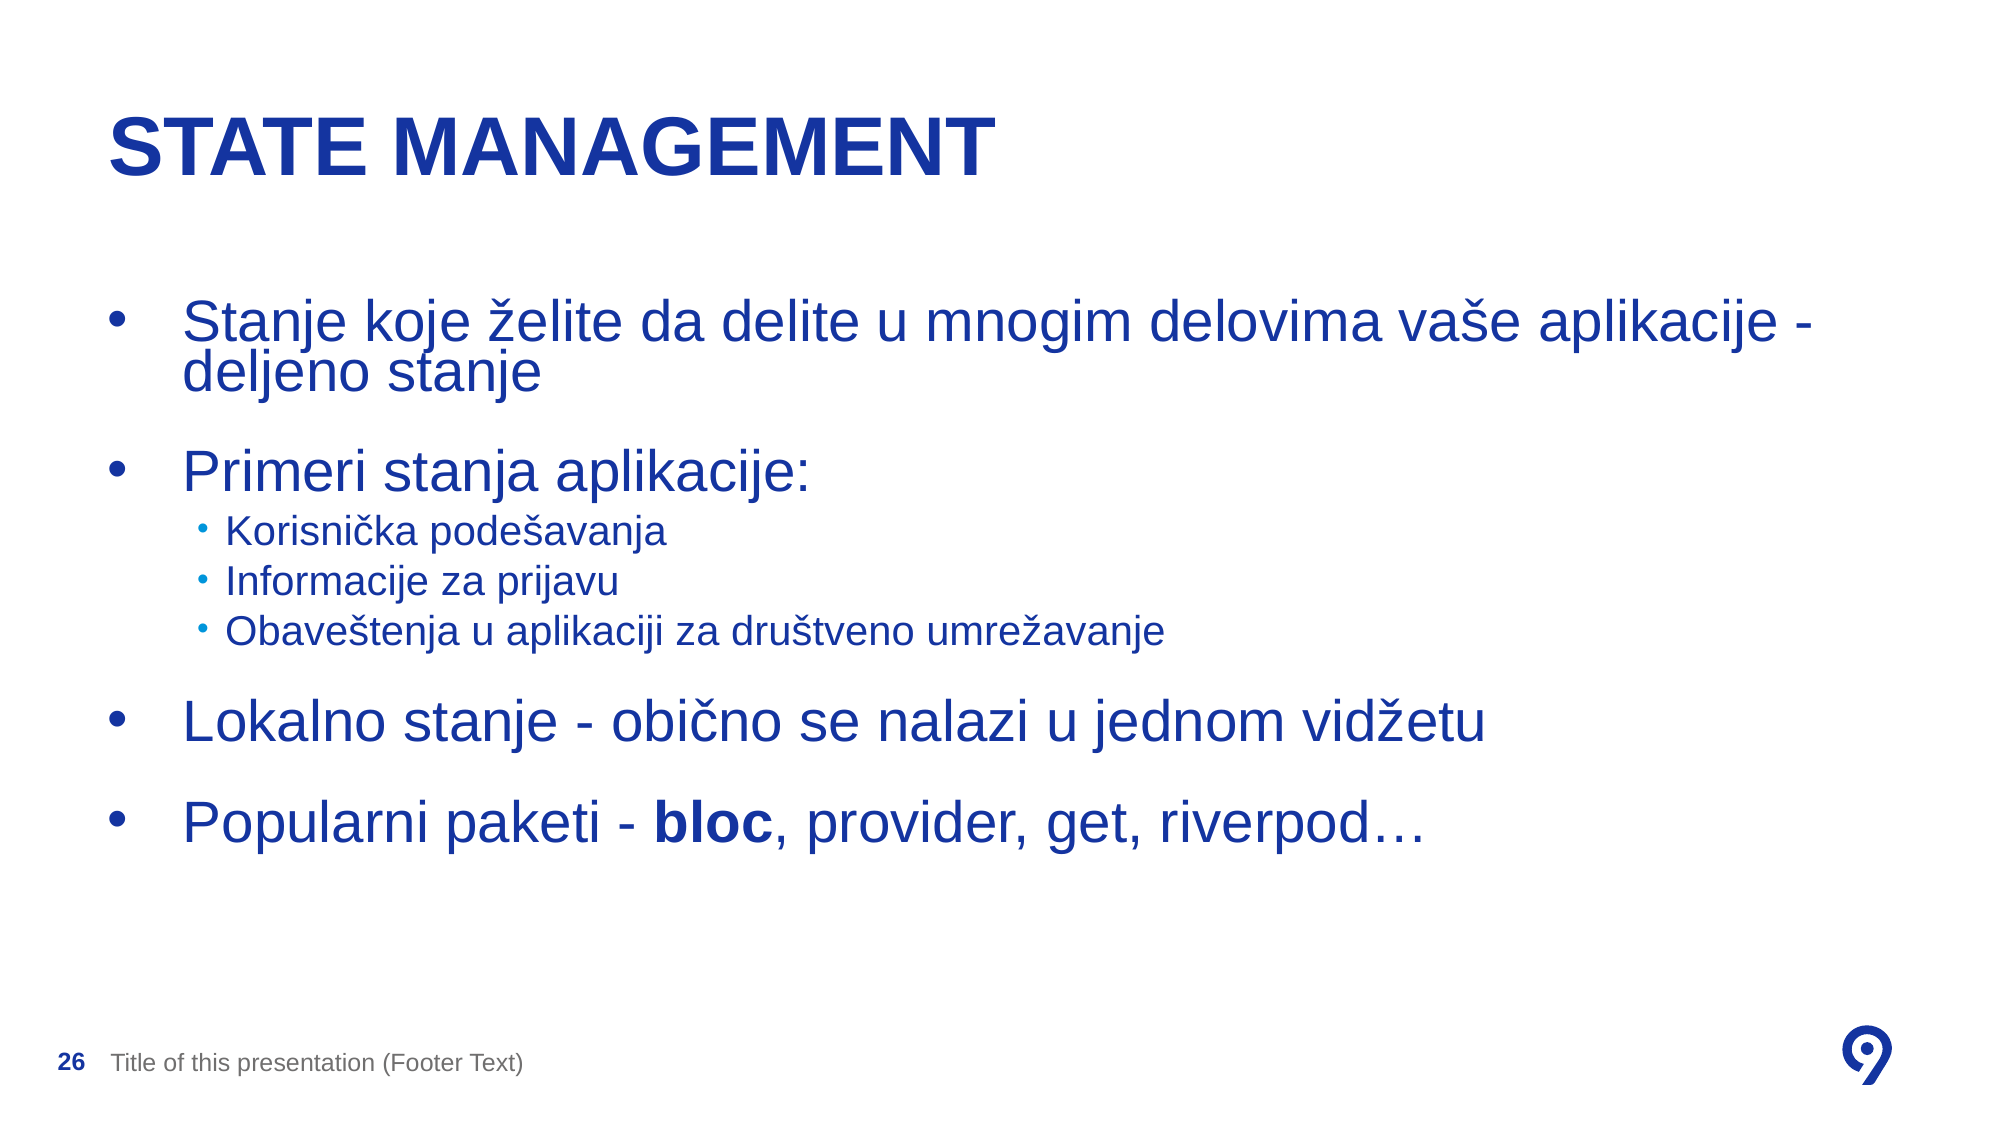

# STATE MANAGEMENT

Stanje koje želite da delite u mnogim delovima vaše aplikacije - deljeno stanje

Primeri stanja aplikacije:
Korisnička podešavanja
Informacije za prijavu
Obaveštenja u aplikaciji za društveno umrežavanje

Lokalno stanje - obično se nalazi u jednom vidžetu

Popularni paketi - bloc, provider, get, riverpod…
Title of this presentation (Footer Text)
26